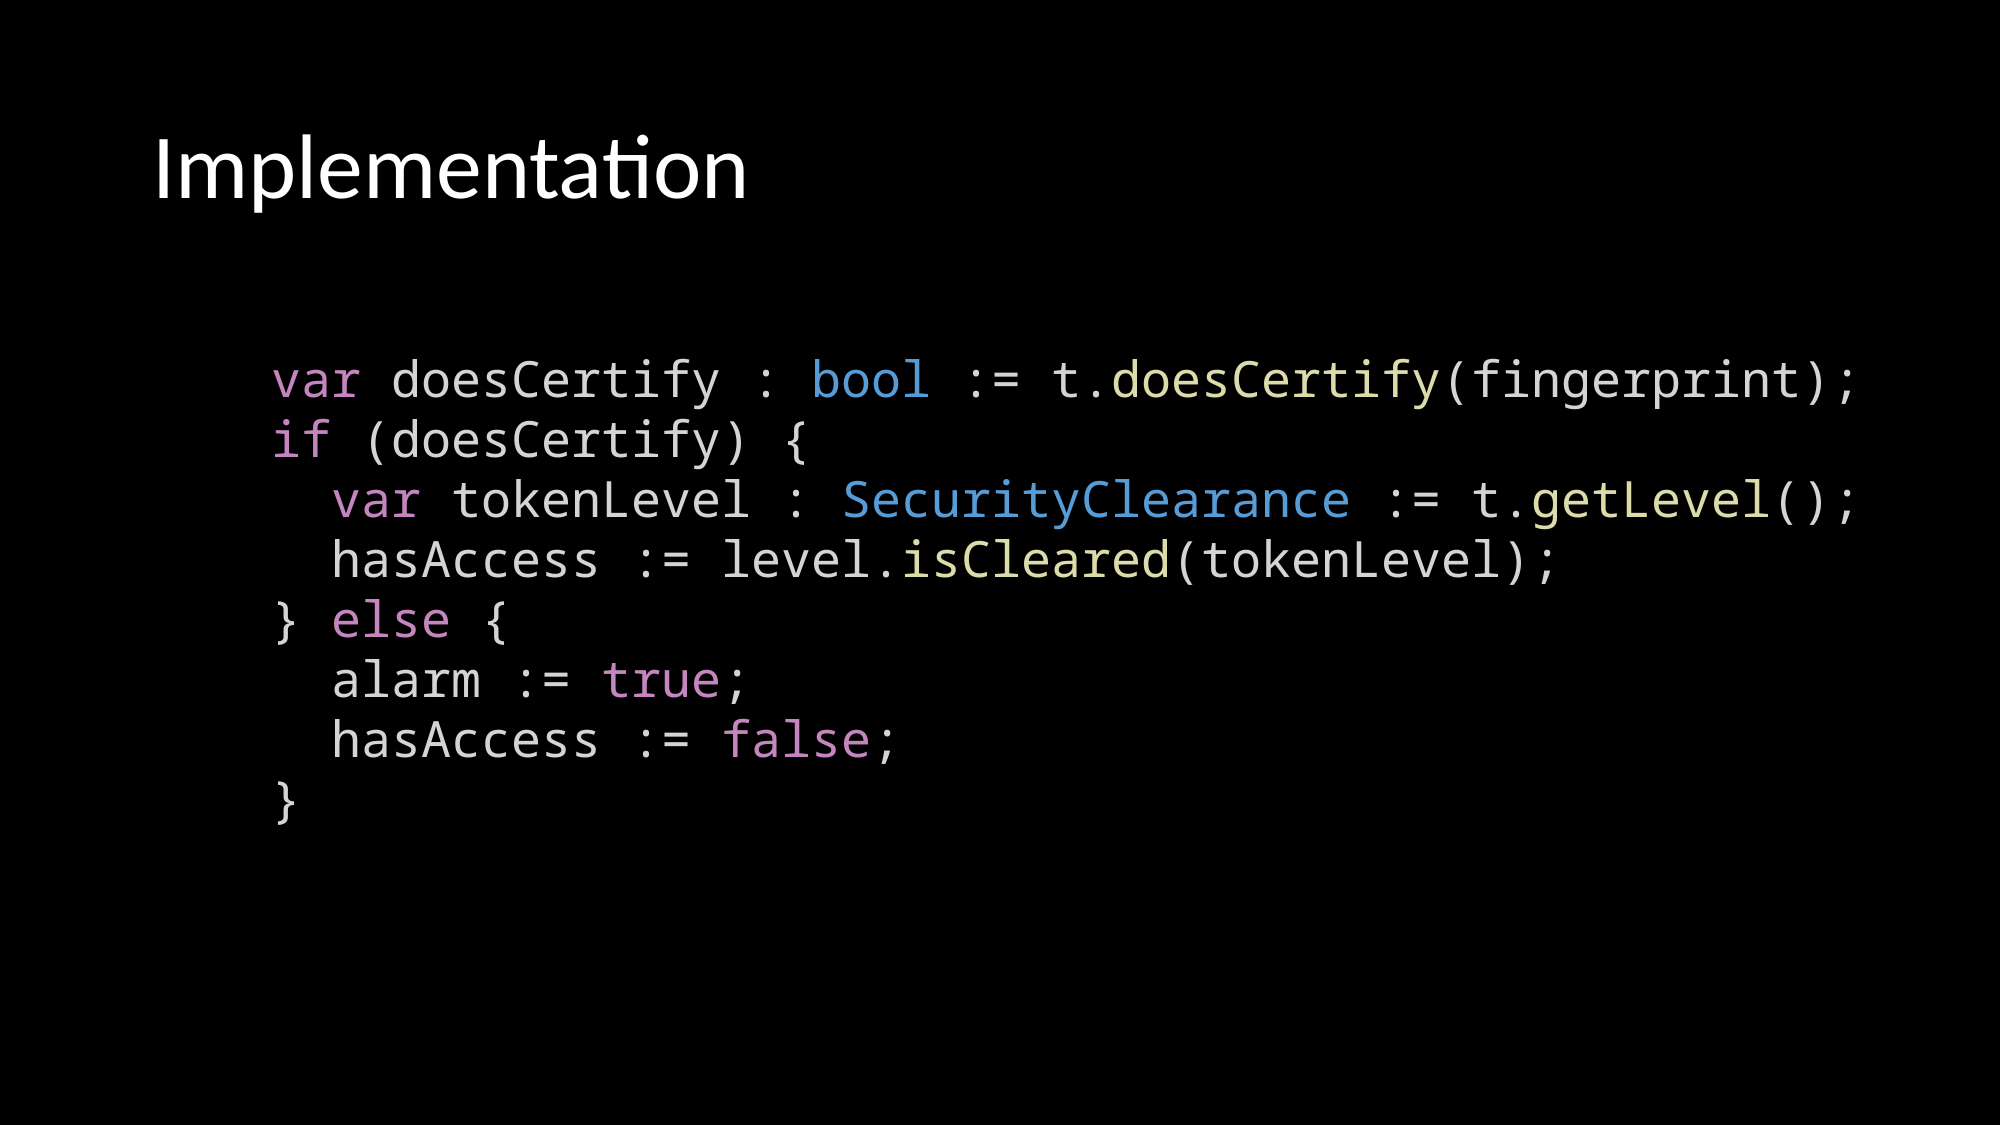

# Implementation
var doesCertify : bool := t.doesCertify(fingerprint);
if (doesCertify) {
  var tokenLevel : SecurityClearance := t.getLevel();
  hasAccess := level.isCleared(tokenLevel);
} else {
  alarm := true;
  hasAccess := false;
}